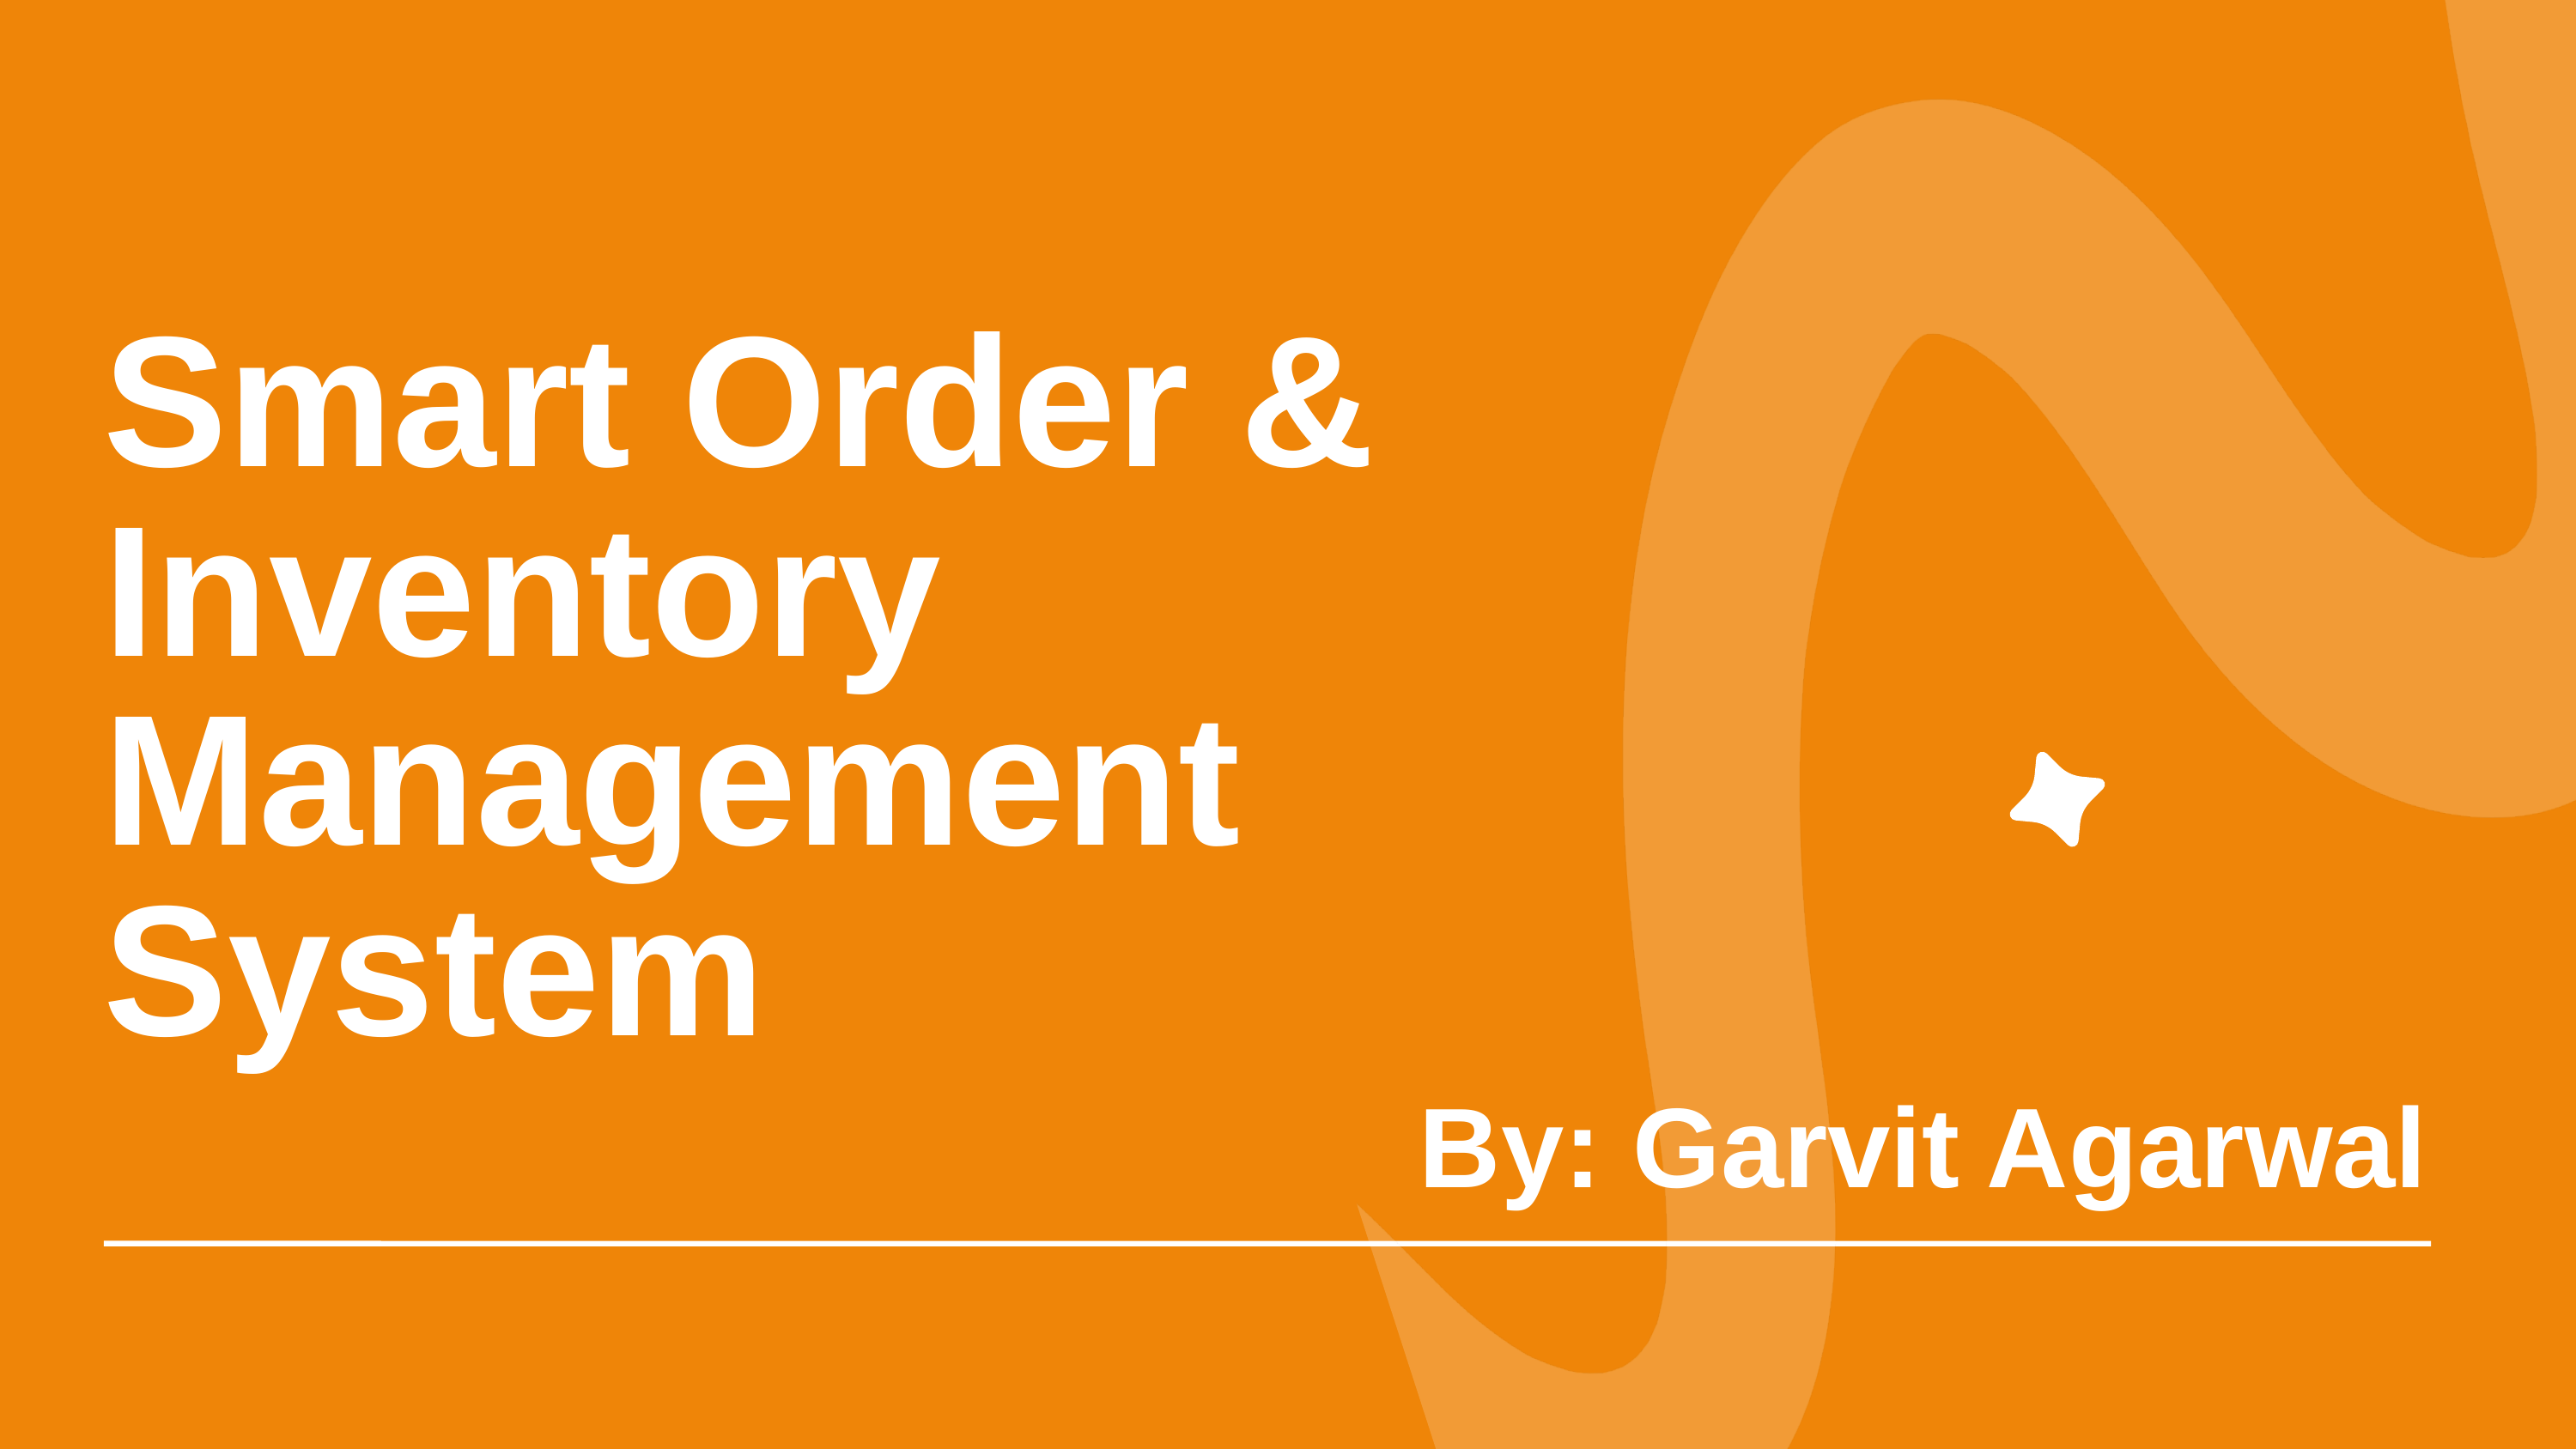

Smart Order & Inventory Management System

By: Garvit Agarwal